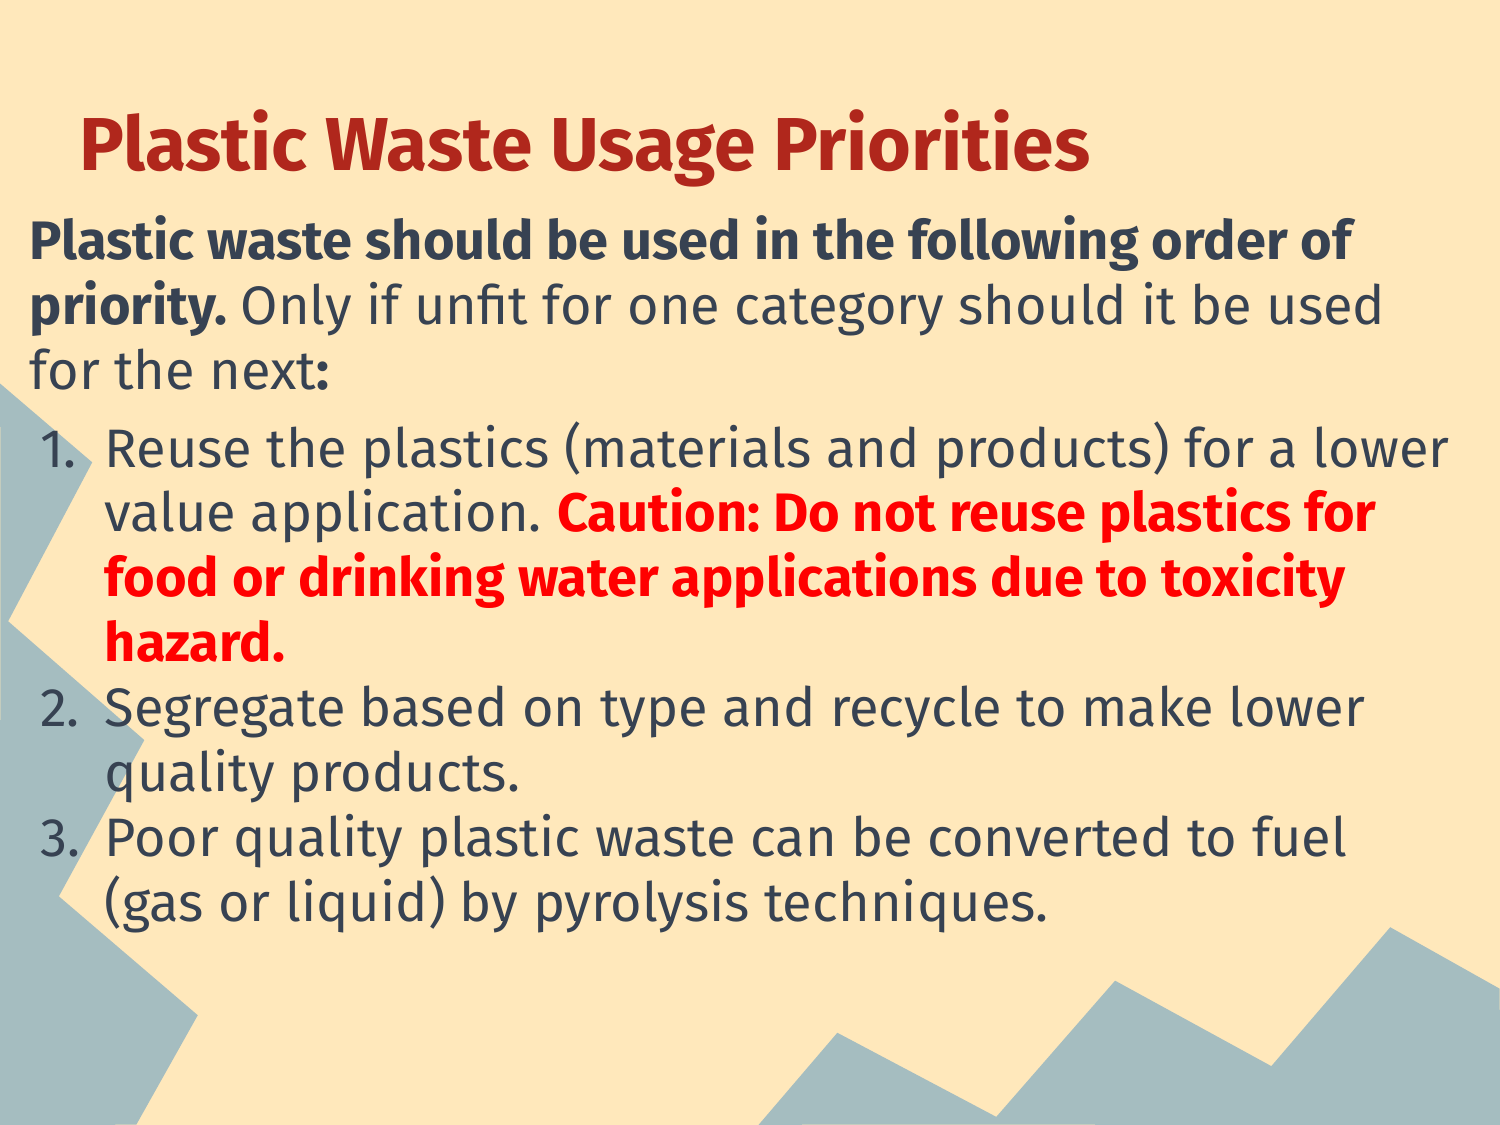

# Plastic Waste Usage Priorities
Plastic waste should be used in the following order of priority. Only if unfit for one category should it be used for the next:
Reuse the plastics (materials and products) for a lower value application. Caution: Do not reuse plastics for food or drinking water applications due to toxicity hazard.
Segregate based on type and recycle to make lower quality products.
Poor quality plastic waste can be converted to fuel (gas or liquid) by pyrolysis techniques.